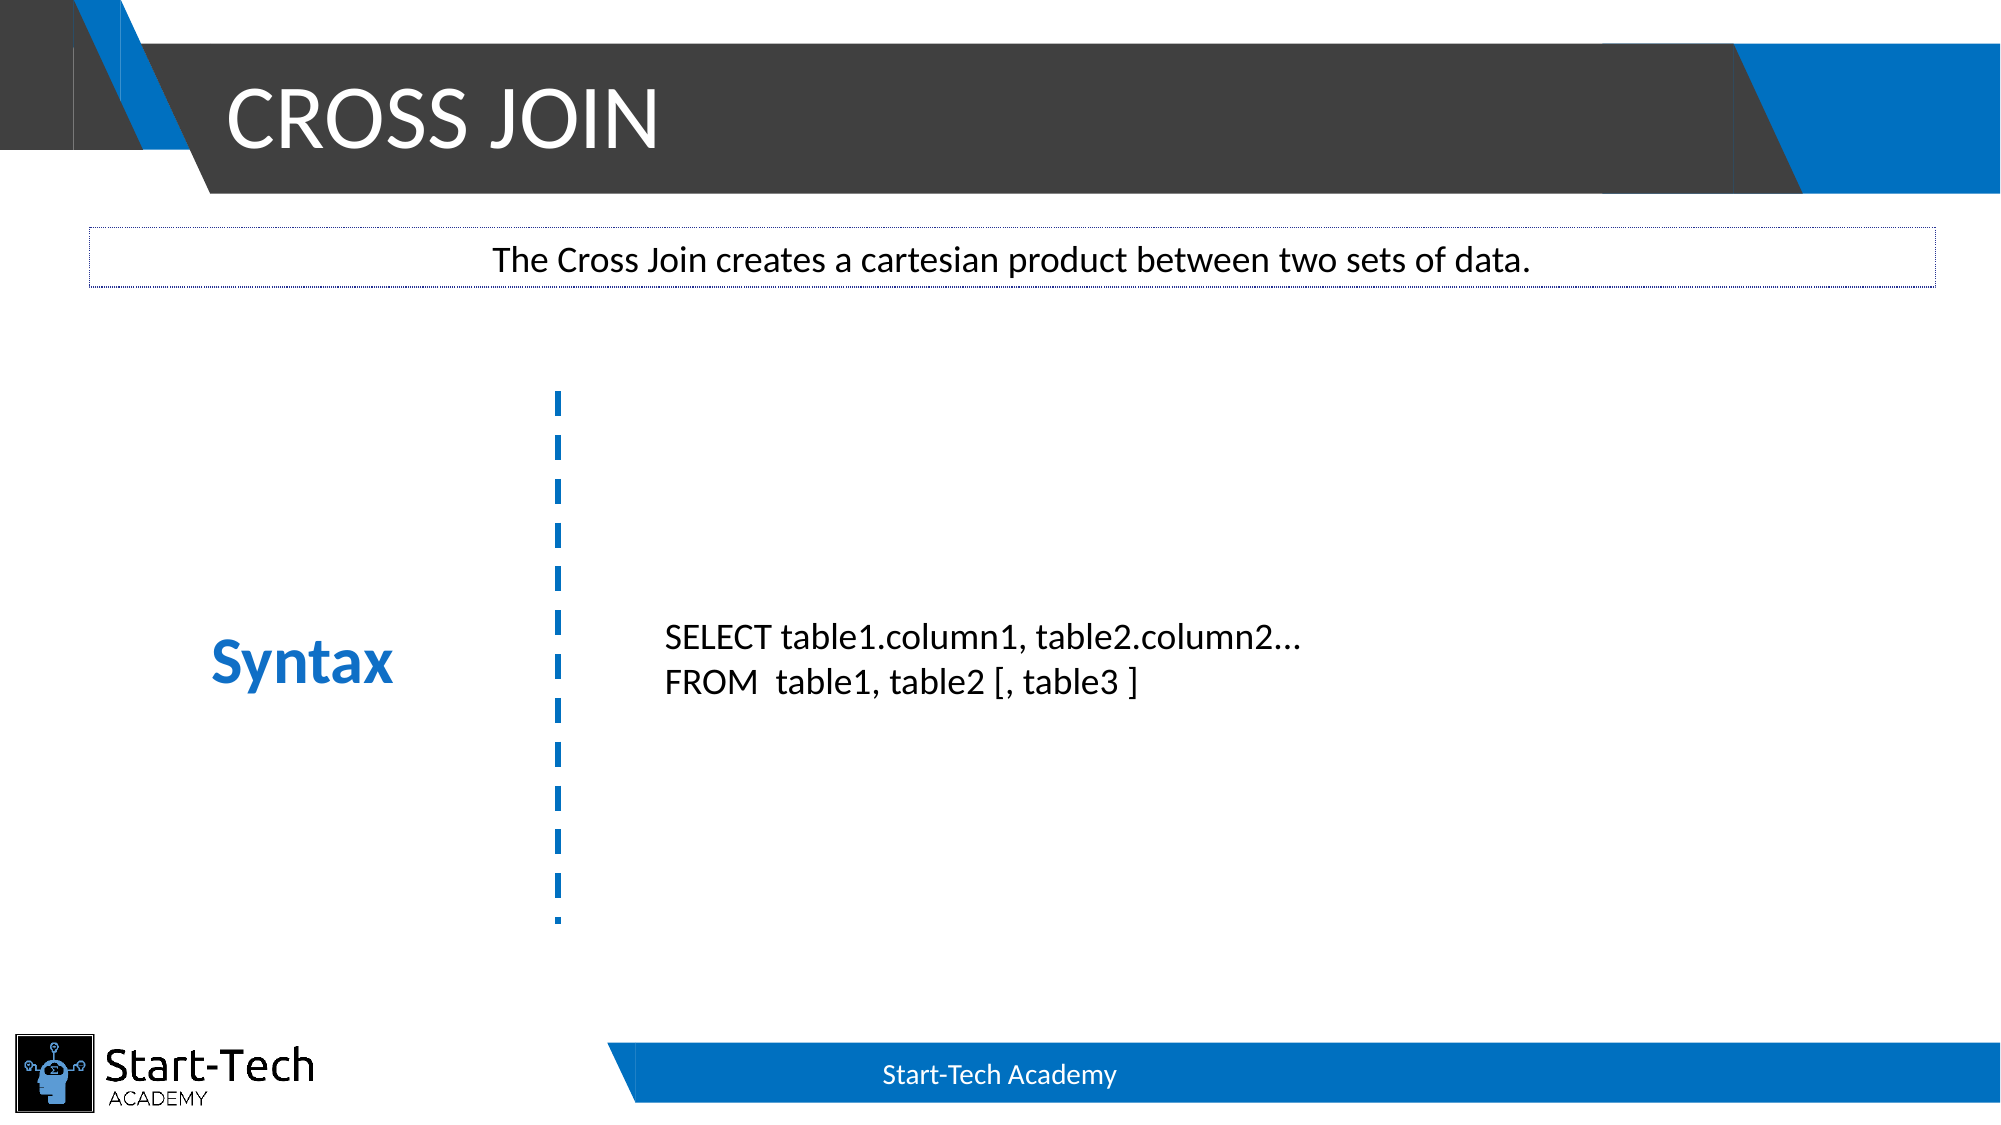

# CROSS JOIN
The Cross Join creates a cartesian product between two sets of data.
SELECT table1.column1, table2.column2...
FROM  table1, table2 [, table3 ]
Syntax
Start-Tech Academy